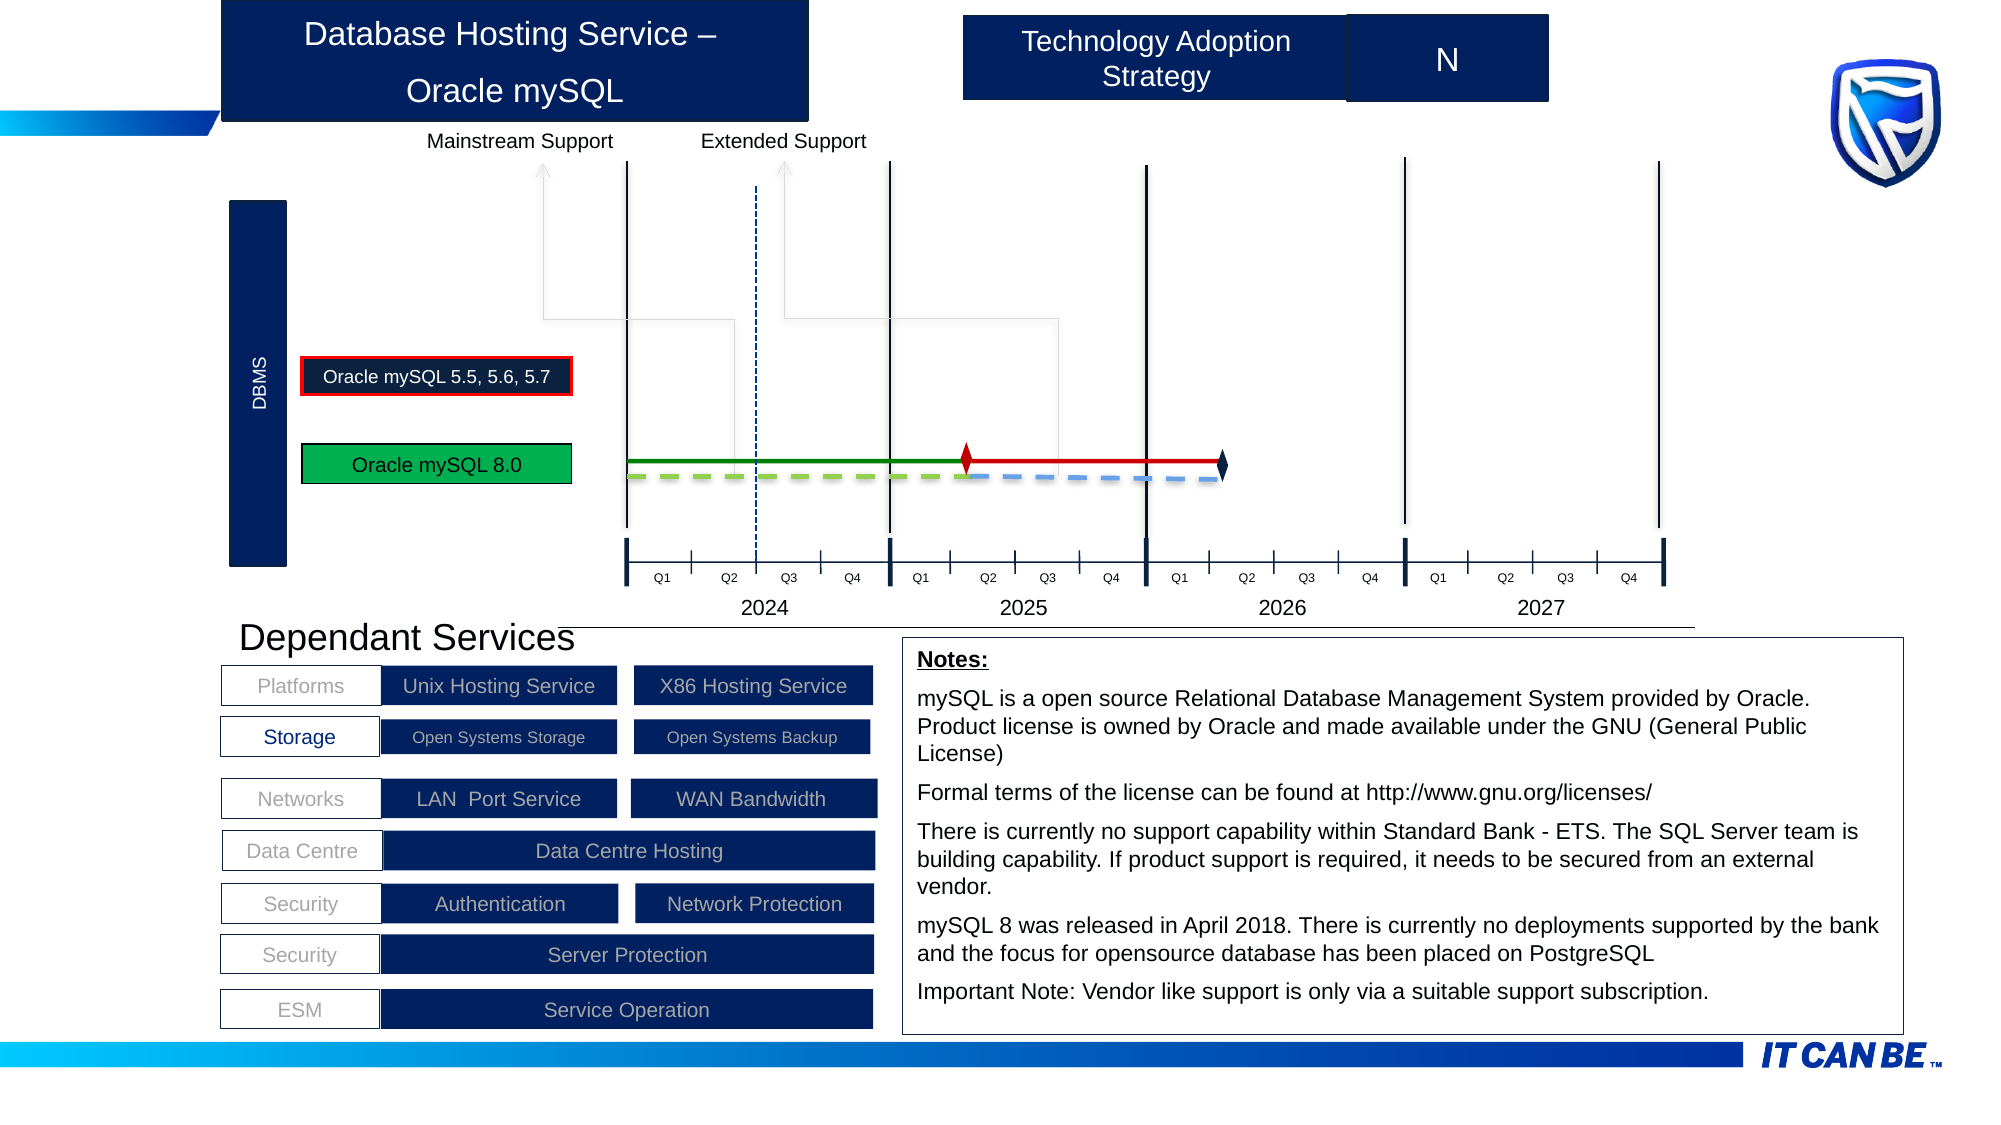

Database Hosting Service –
Oracle mySQL
Technology Adoption Strategy
N
Extended Support
Mainstream Support
DBMS
Oracle mySQL 5.5, 5.6, 5.7
Oracle mySQL 8.0

Q1
Q2
Q3
Q4

Q1
Q2
Q3
Q4

Q1
Q2
Q3
Q4

Q1
Q2
Q3
Q4
2024
2025
2026
2027
Dependant Services
Notes:
mySQL is a open source Relational Database Management System provided by Oracle. Product license is owned by Oracle and made available under the GNU (General Public License)
Formal terms of the license can be found at http://www.gnu.org/licenses/
There is currently no support capability within Standard Bank - ETS. The SQL Server team is building capability. If product support is required, it needs to be secured from an external vendor.
mySQL 8 was released in April 2018. There is currently no deployments supported by the bank and the focus for opensource database has been placed on PostgreSQL
Important Note: Vendor like support is only via a suitable support subscription.
X86 Hosting Service
Platforms
Unix Hosting Service
Storage
Open Systems Storage
Open Systems Backup
Networks
LAN  Port Service
WAN Bandwidth
Data Centre
Data Centre Hosting
Security
Network Protection
Authentication
Security
Server Protection
ESM
Service Operation